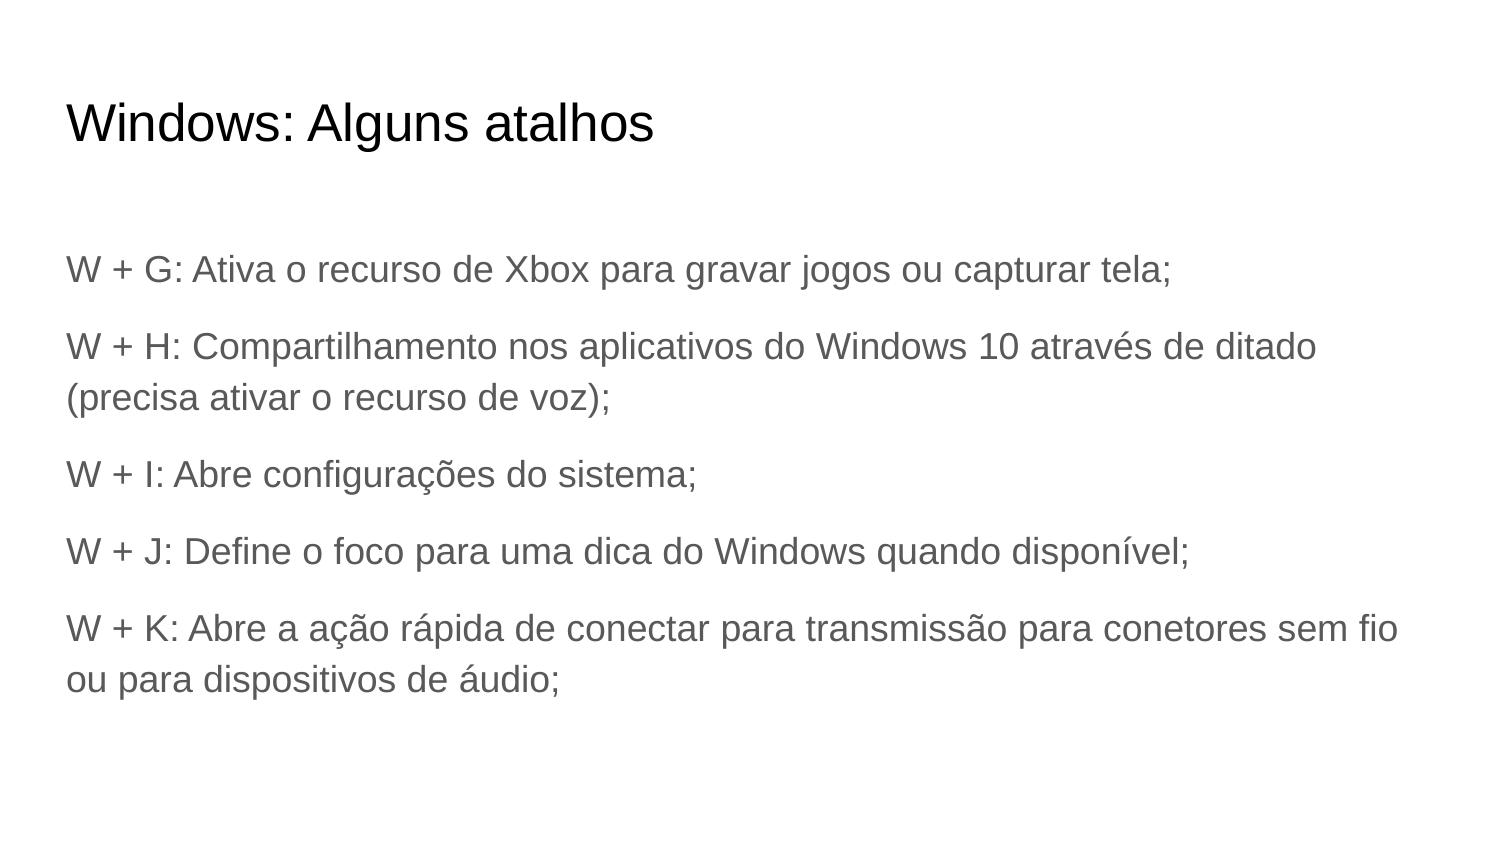

Windows: Alguns atalhos
# W + G: Ativa o recurso de Xbox para gravar jogos ou capturar tela;
W + H: Compartilhamento nos aplicativos do Windows 10 através de ditado (precisa ativar o recurso de voz);
W + I: Abre configurações do sistema;
W + J: Define o foco para uma dica do Windows quando disponível;
W + K: Abre a ação rápida de conectar para transmissão para conetores sem fio ou para dispositivos de áudio;